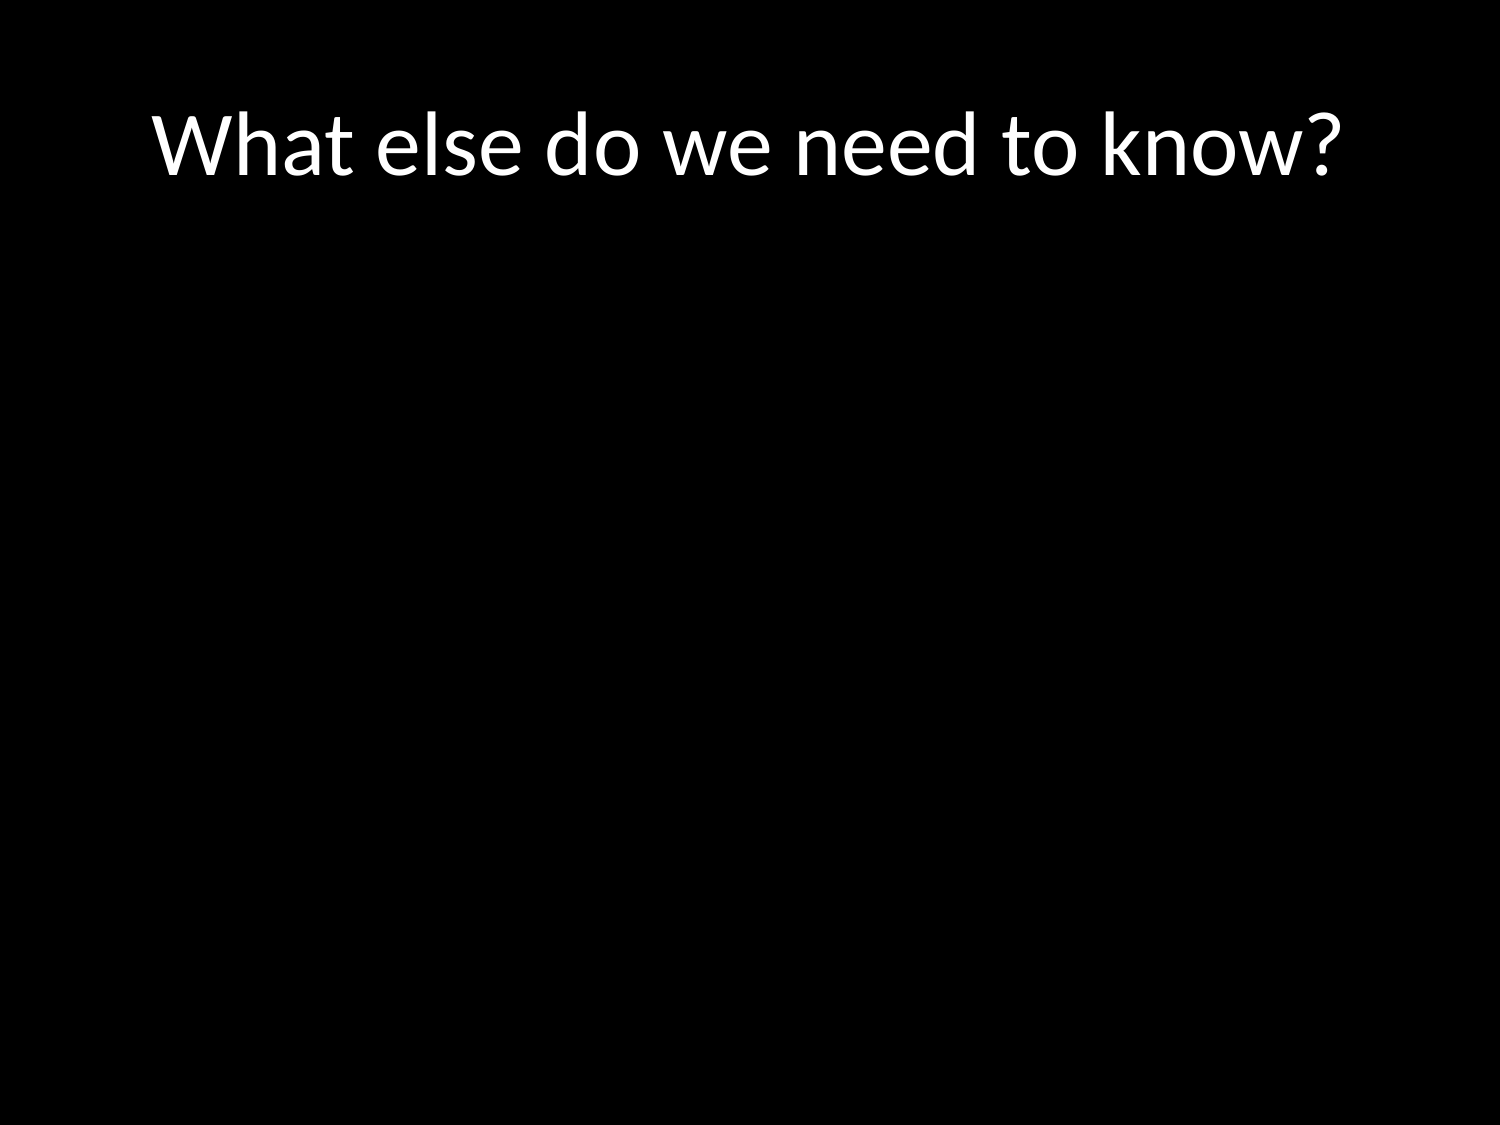

# What else do we need to know?